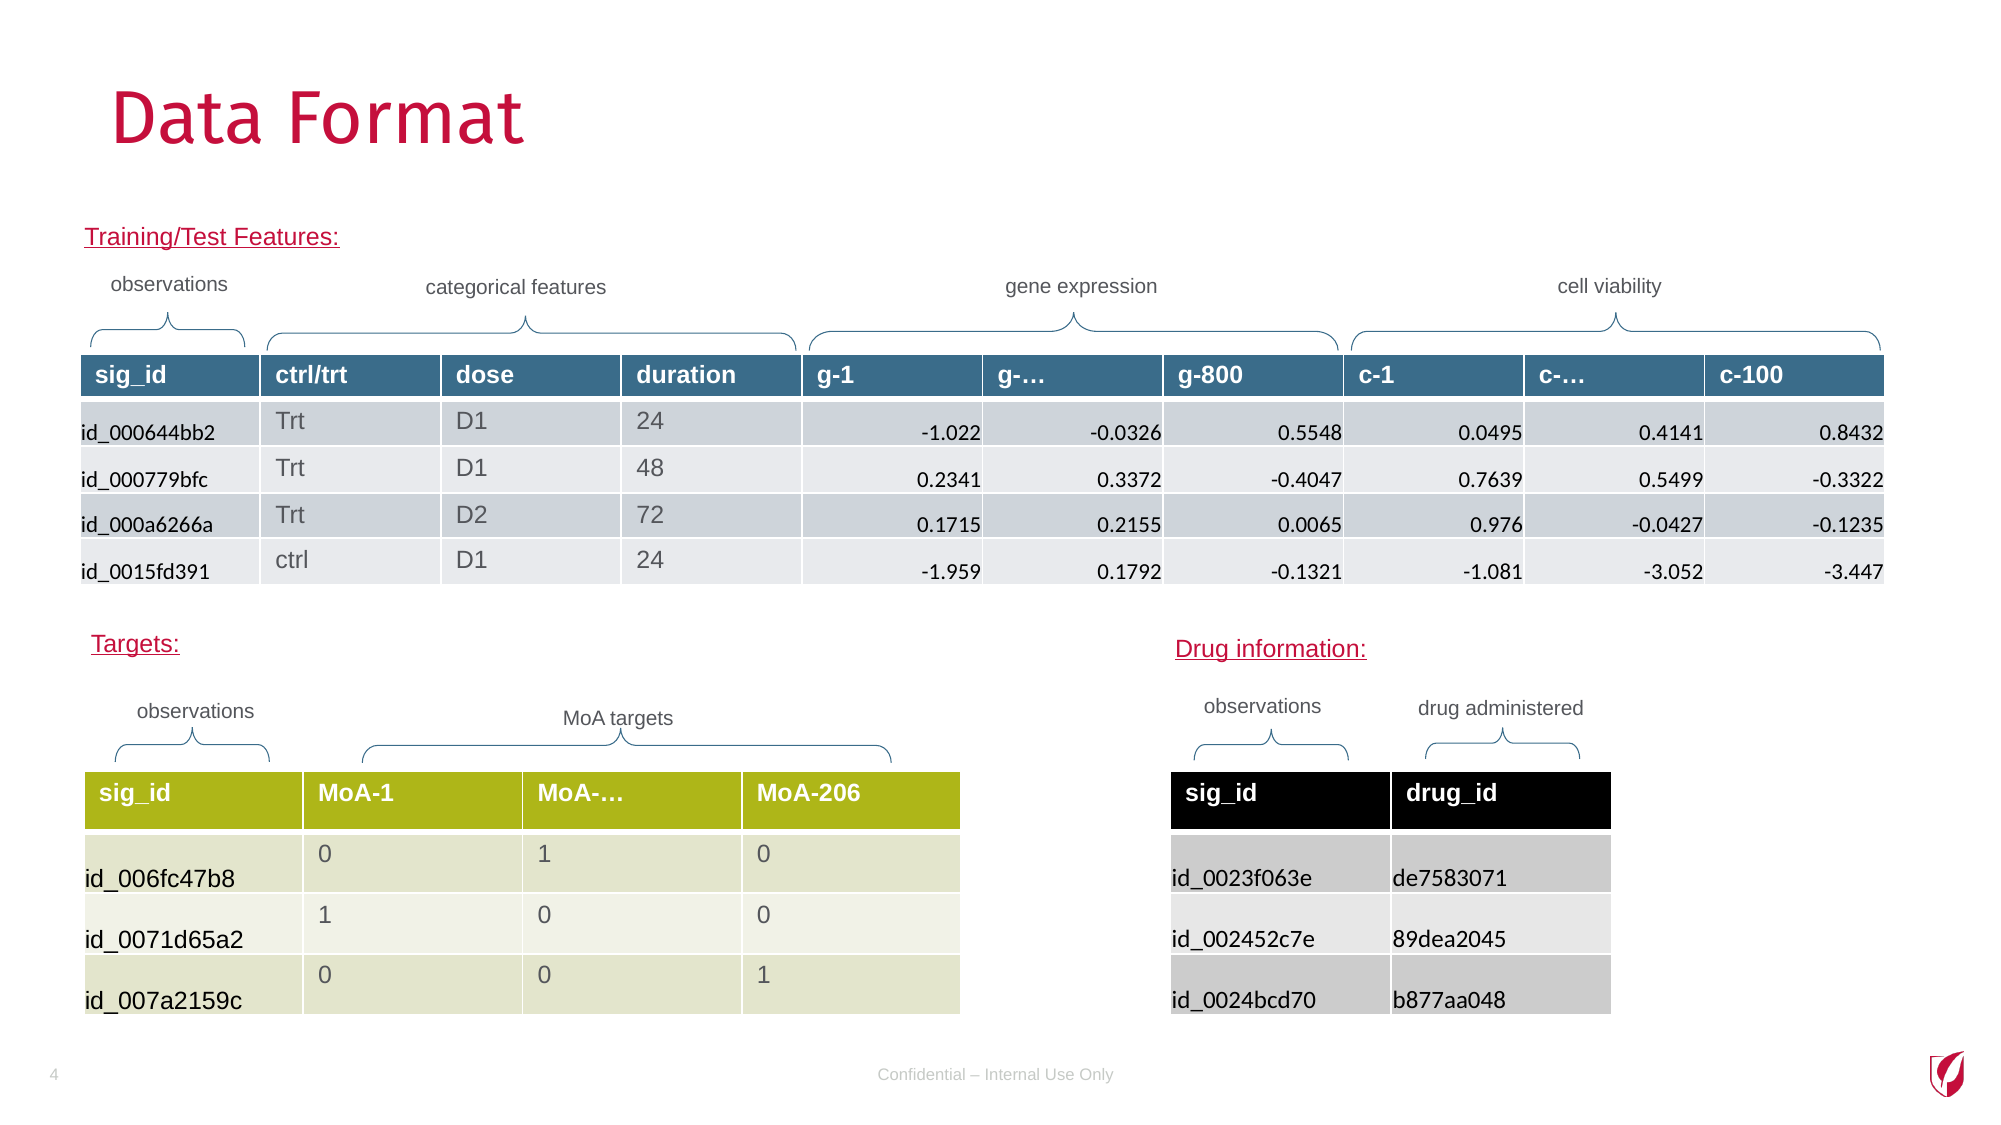

# Data Format

Training/Test Features:

observations
cell viability
gene expression
categorical features
| sig\_id | ctrl/trt | dose | duration | g-1 | g-… | g-800 | c-1 | c-… | c-100 |
| --- | --- | --- | --- | --- | --- | --- | --- | --- | --- |
| id\_000644bb2 | Trt | D1 | 24 | -1.022 | -0.0326 | 0.5548 | 0.0495 | 0.4141 | 0.8432 |
| id\_000779bfc | Trt | D1 | 48 | 0.2341 | 0.3372 | -0.4047 | 0.7639 | 0.5499 | -0.3322 |
| id\_000a6266a | Trt | D2 | 72 | 0.1715 | 0.2155 | 0.0065 | 0.976 | -0.0427 | -0.1235 |
| id\_0015fd391 | ctrl | D1 | 24 | -1.959 | 0.1792 | -0.1321 | -1.081 | -3.052 | -3.447 |

Targets:
Drug information:

observations
drug administered
observations
MoA targets
| sig\_id | MoA-1 | MoA-… | MoA-206 |
| --- | --- | --- | --- |
| id\_006fc47b8 | 0 | 1 | 0 |
| id\_0071d65a2 | 1 | 0 | 0 |
| id\_007a2159c | 0 | 0 | 1 |
| sig\_id | drug\_id |
| --- | --- |
| id\_0023f063e | de7583071 |
| id\_002452c7e | 89dea2045 |
| id\_0024bcd70 | b877aa048 |
4